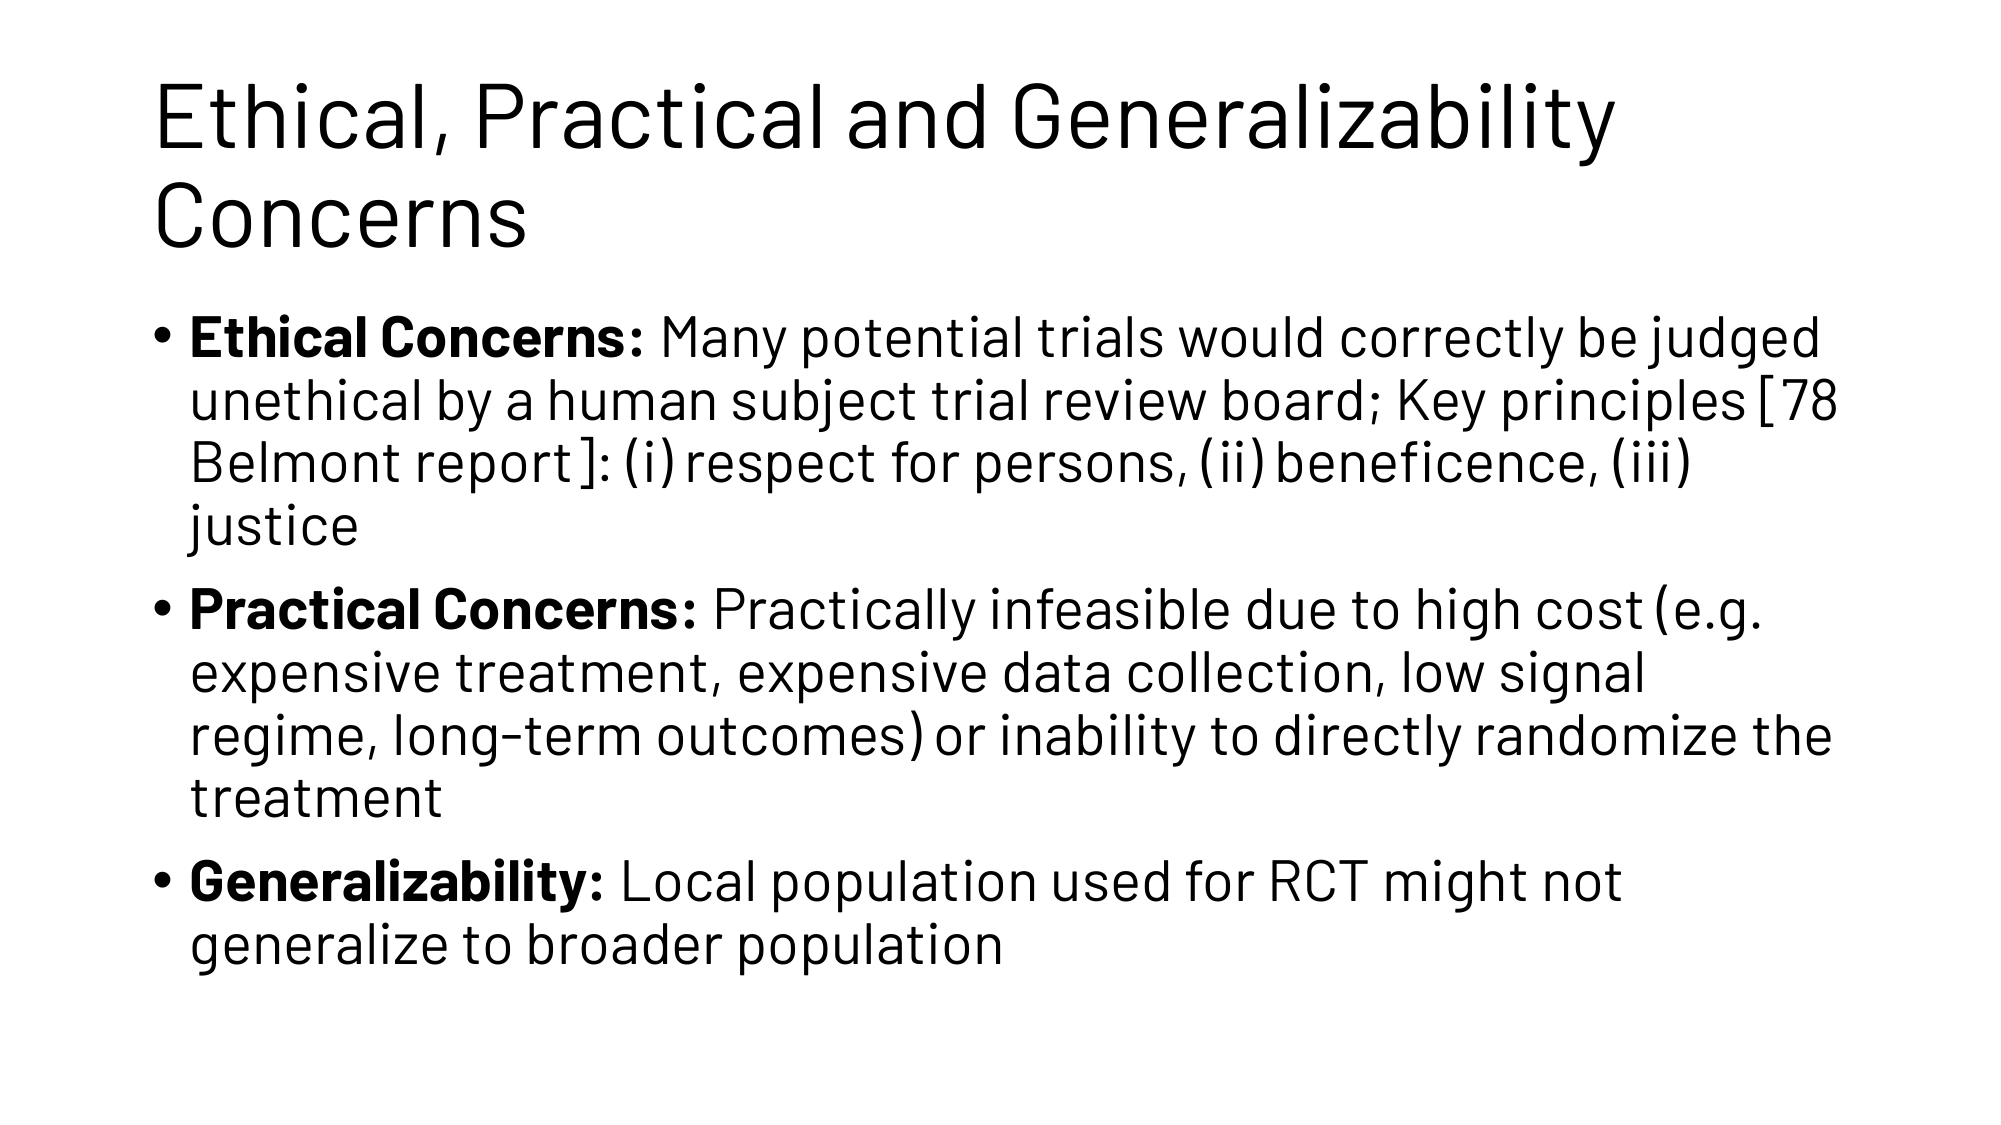

# Ethical, Practical and Generalizability Concerns
Ethical Concerns: Many potential trials would correctly be judged unethical by a human subject trial review board; Key principles [78 Belmont report]: (i) respect for persons, (ii) beneficence, (iii) justice
Practical Concerns: Practically infeasible due to high cost (e.g. expensive treatment, expensive data collection, low signal regime, long-term outcomes) or inability to directly randomize the treatment
Generalizability: Local population used for RCT might not generalize to broader population